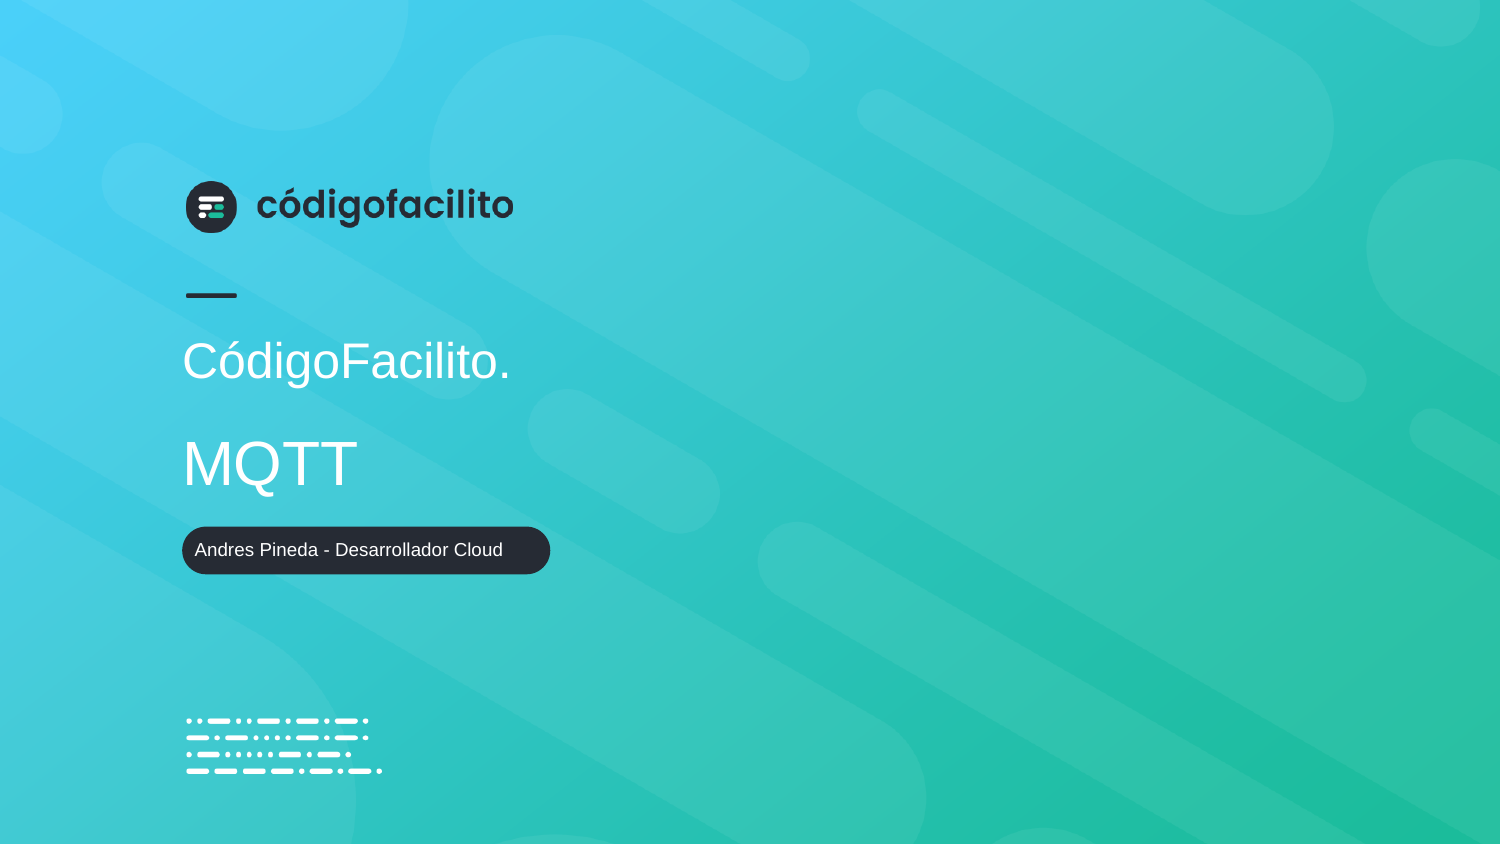

# CódigoFacilito.
MQTT
Andres Pineda - Desarrollador Cloud